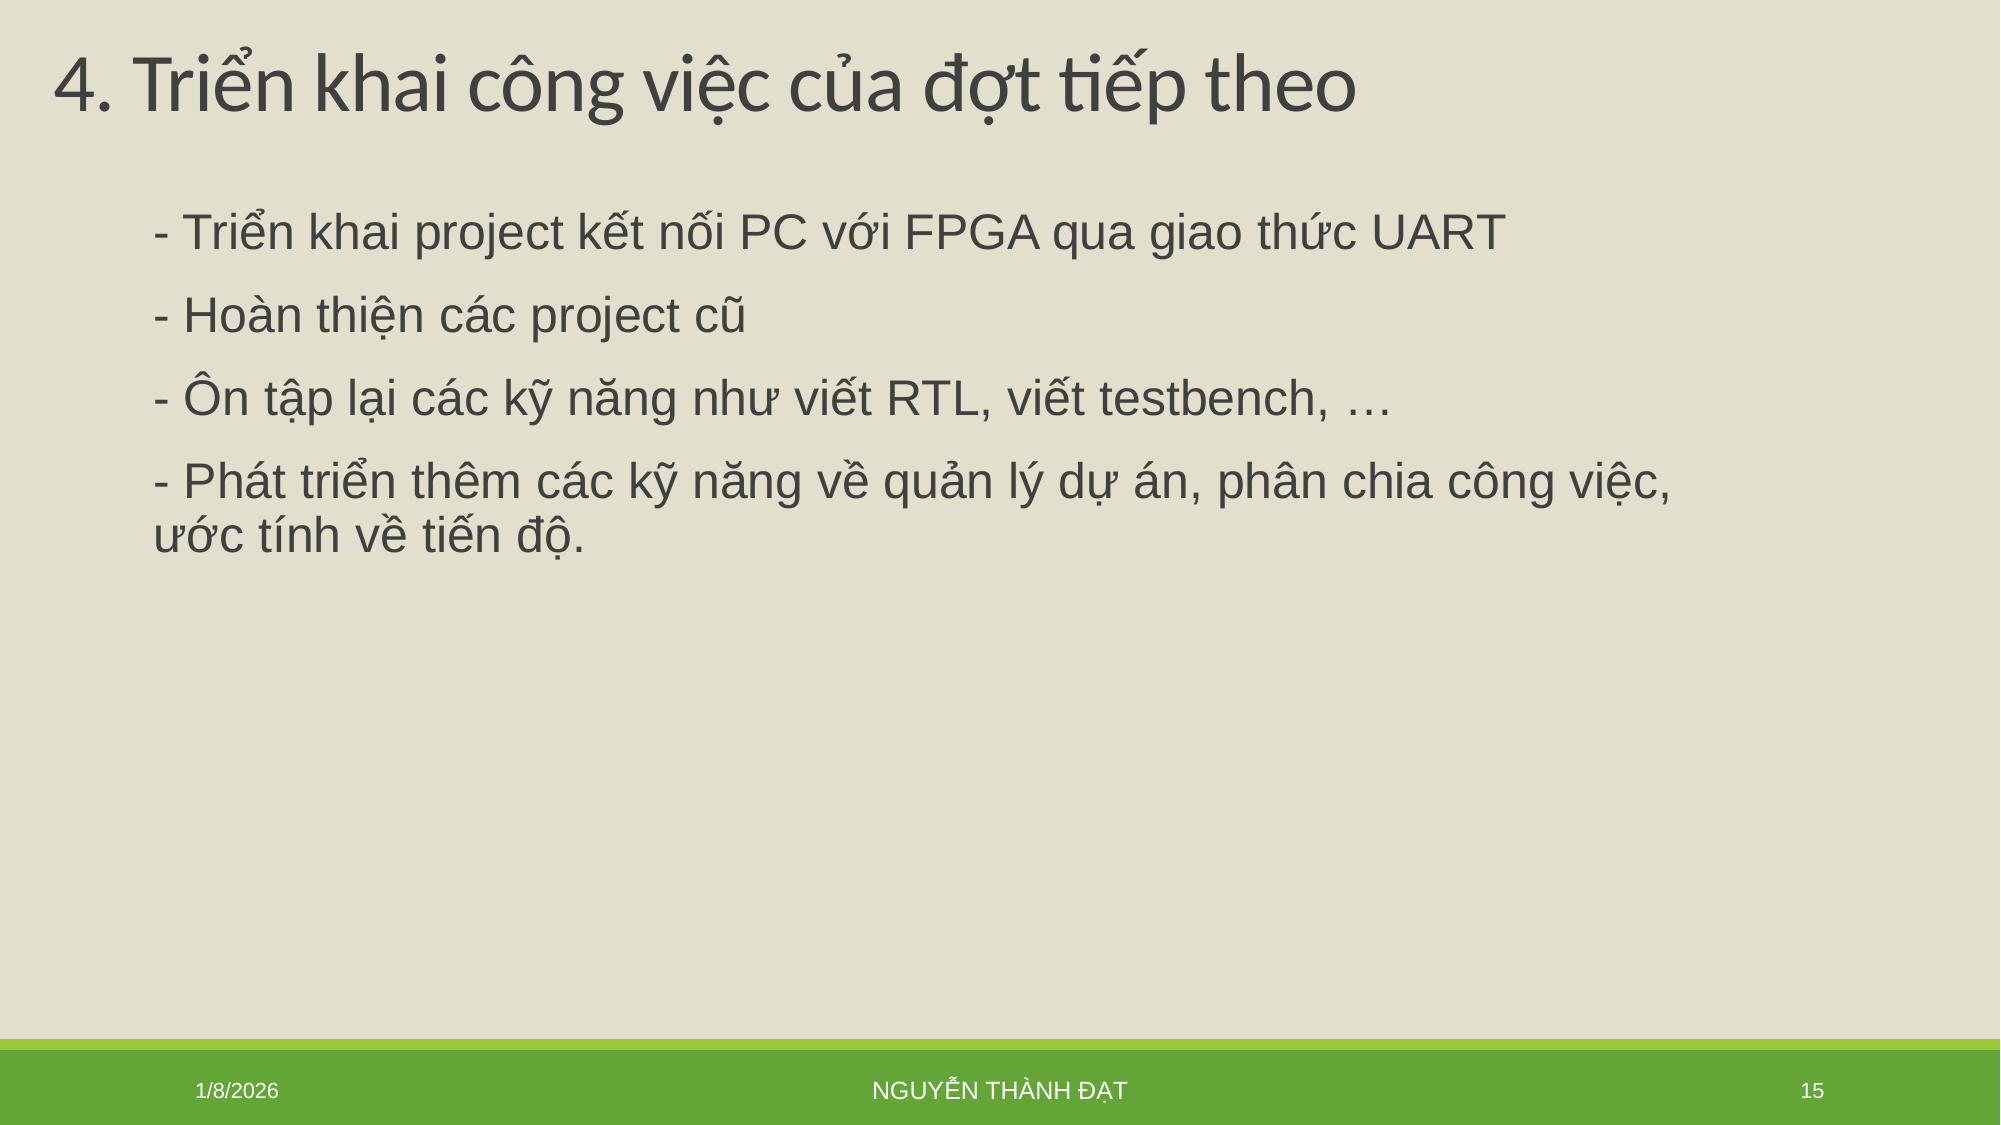

# 4. Triển khai công việc của đợt tiếp theo
- Triển khai project kết nối PC với FPGA qua giao thức UART
- Hoàn thiện các project cũ
- Ôn tập lại các kỹ năng như viết RTL, viết testbench, …
- Phát triển thêm các kỹ năng về quản lý dự án, phân chia công việc, ước tính về tiến độ.
1/8/2026
Nguyễn Thành Đạt
15